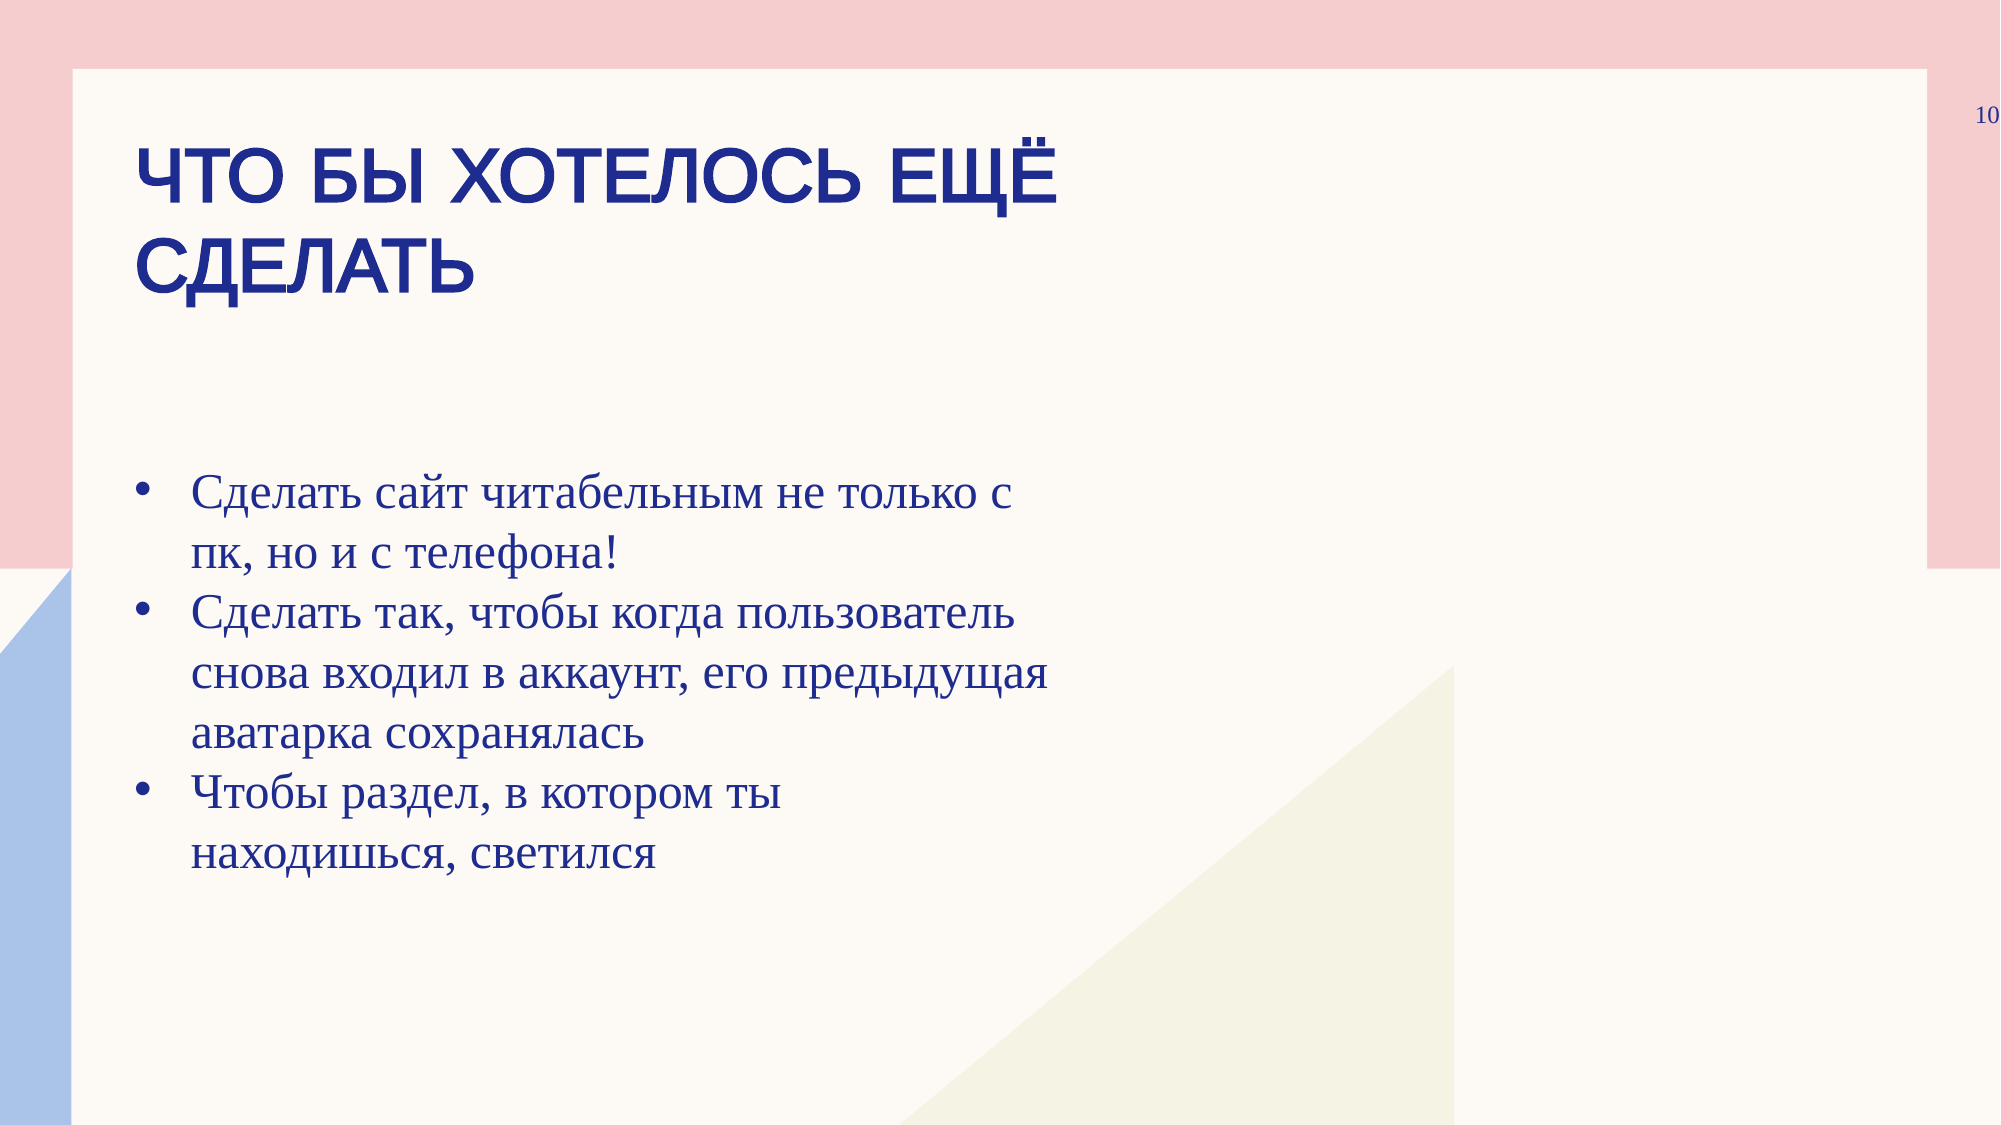

10
# Что бы хотелось ещё сделать
Сделать сайт читабельным не только с пк, но и с телефона!
Сделать так, чтобы когда пользователь снова входил в аккаунт, его предыдущая аватарка сохранялась
Чтобы раздел, в котором ты находишься, светился